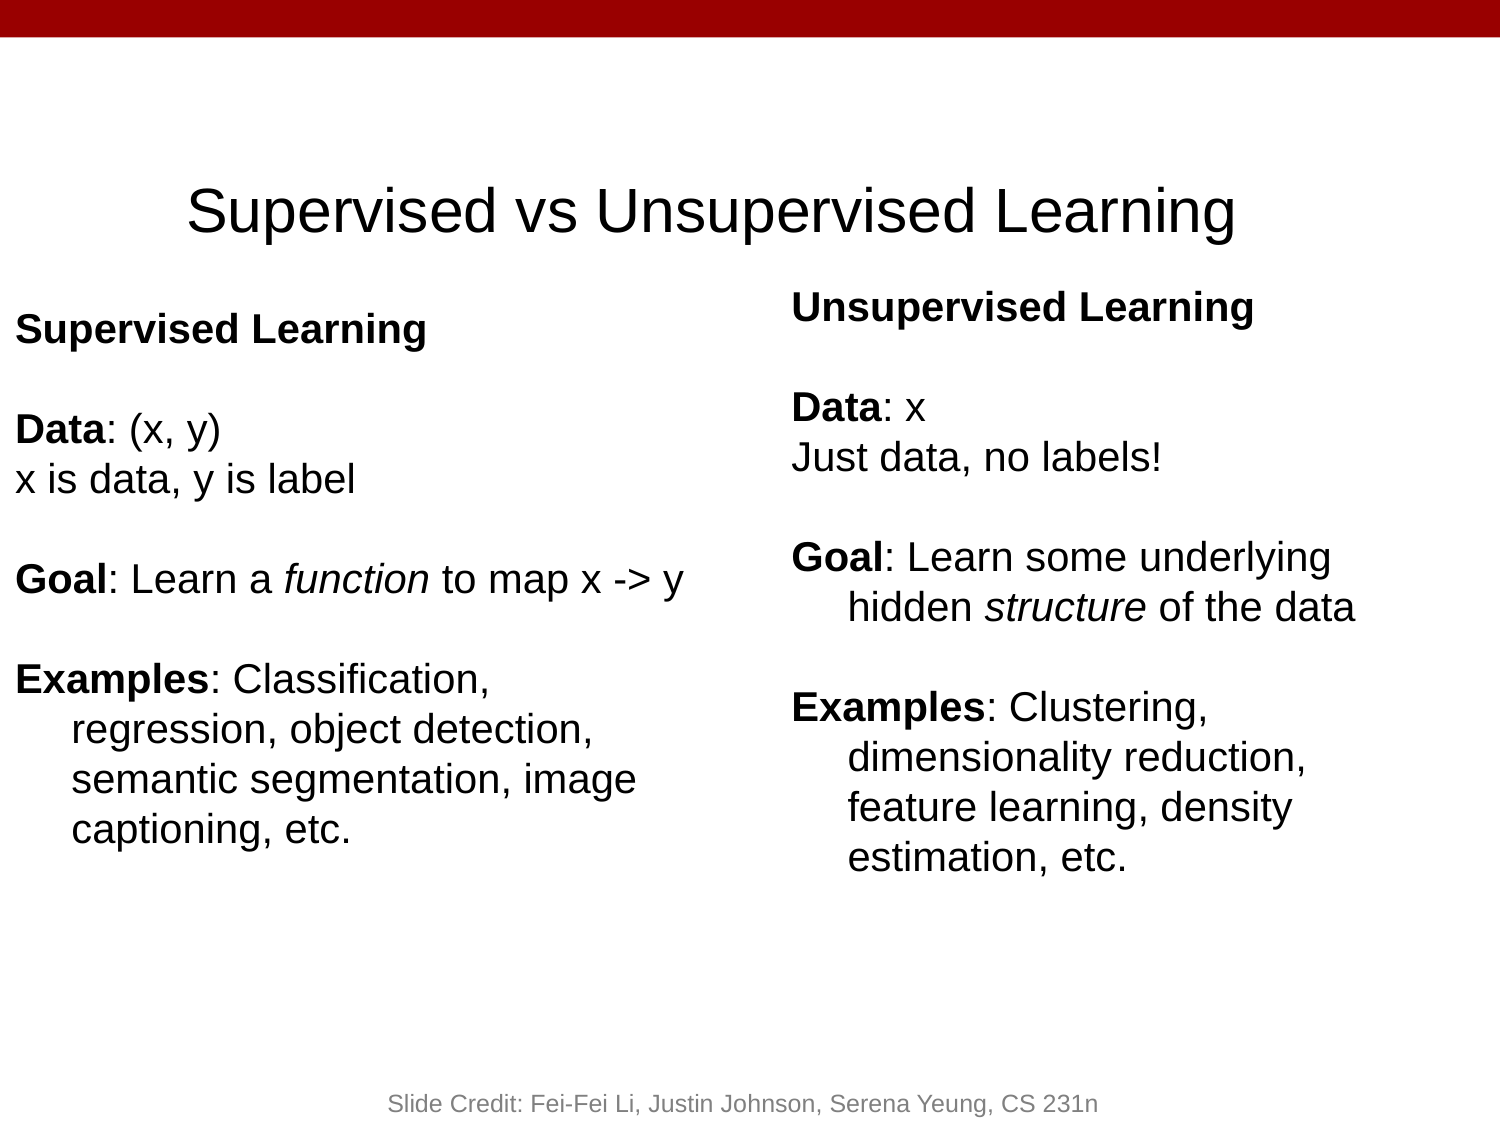

# Supervised vs Unsupervised Learning
Supervised Learning

Data: (x, y)
x is data, y is label

Goal: Learn a function to map x -> y

Examples: Classification, regression, object detection, semantic segmentation, image captioning, etc.
Unsupervised Learning

Data: x
Just data, no labels!

Goal: Learn some underlying hidden structure of the data

Examples: Clustering, dimensionality reduction, feature learning, density estimation, etc.
Slide Credit: Fei-Fei Li, Justin Johnson, Serena Yeung, CS 231n